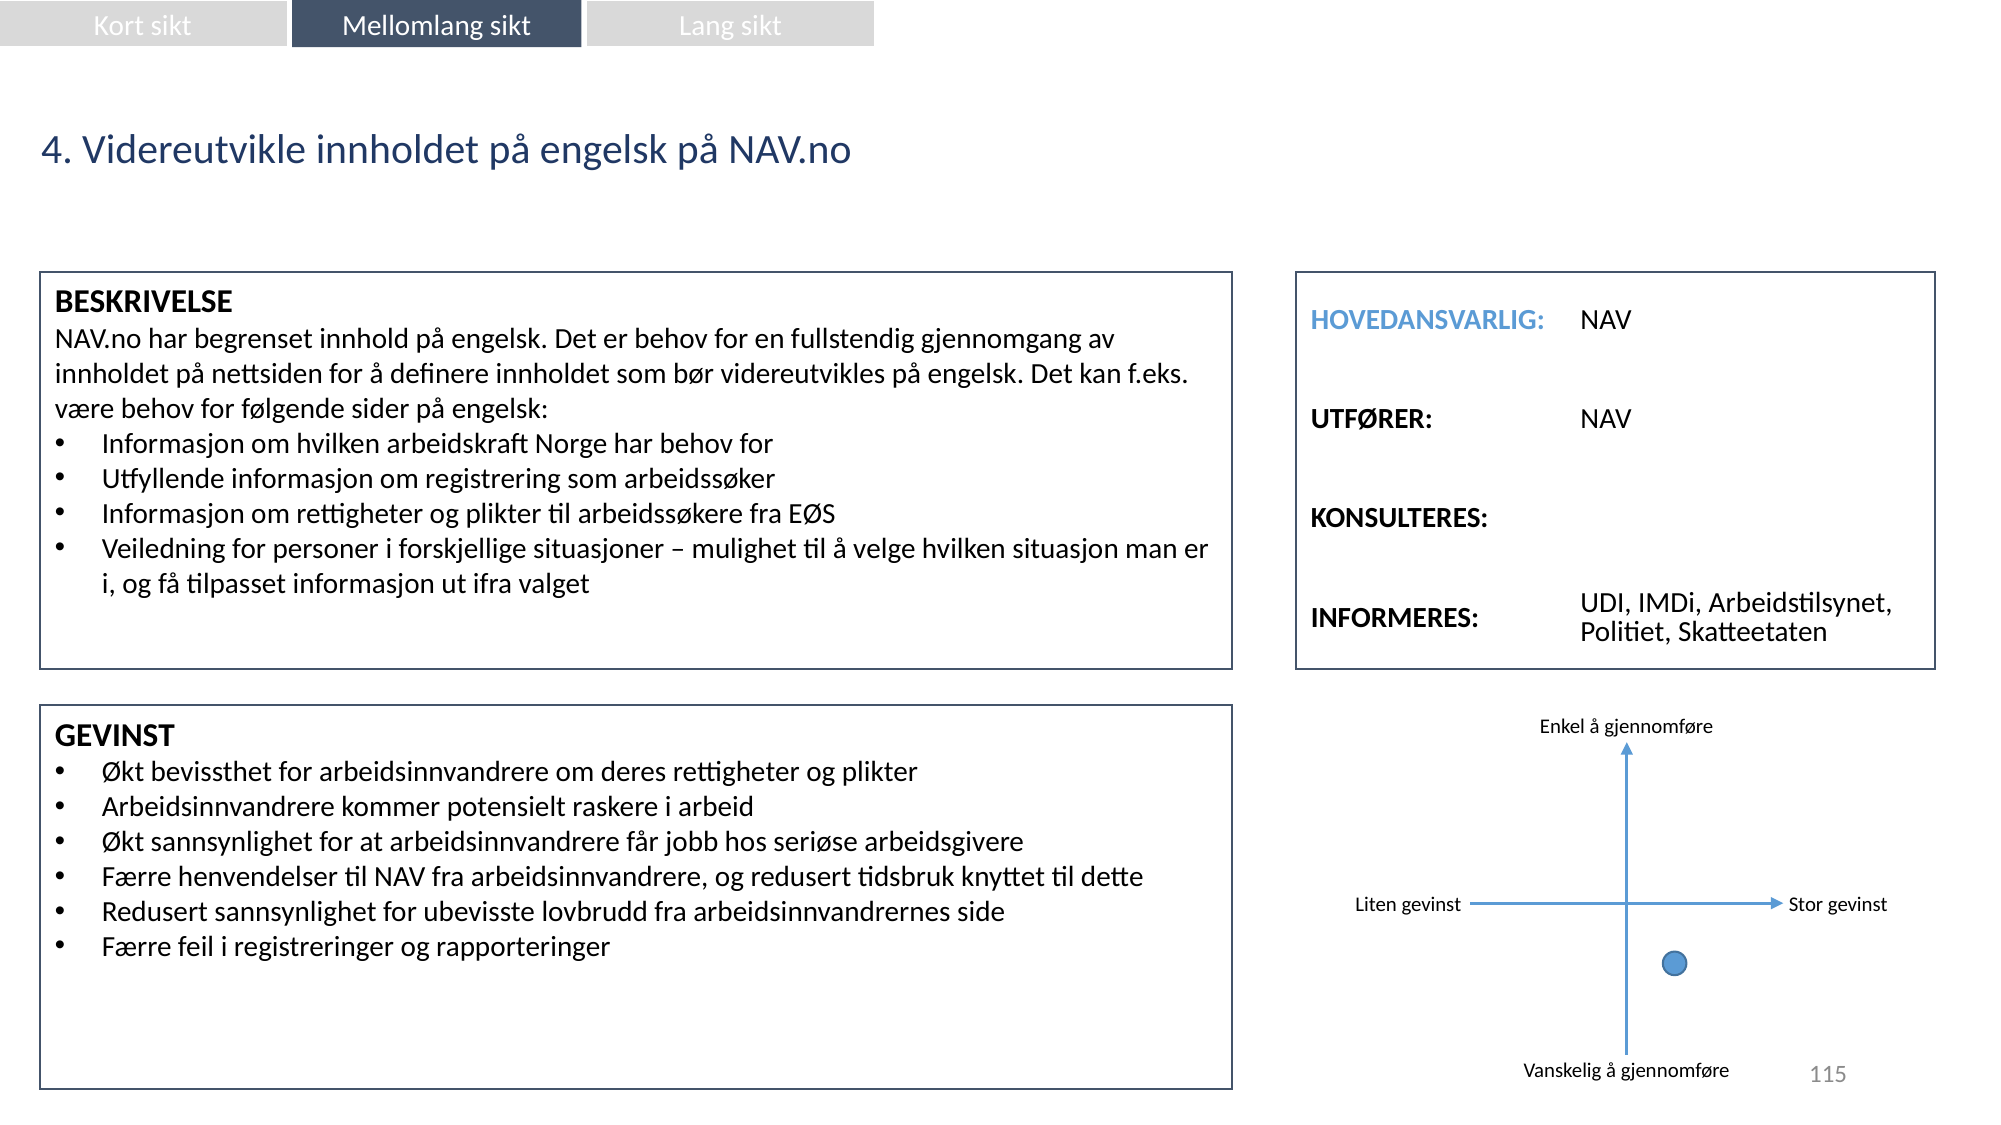

Kort sikt
Mellomlang sikt
Lang sikt
4. Videreutvikle innholdet på engelsk på NAV.no
| HOVEDANSVARLIG: | NAV |
| --- | --- |
| UTFØRER: | NAV |
| KONSULTERES: |  |
| INFORMERES: | UDI, IMDi, Arbeidstilsynet, Politiet, Skatteetaten |
BESKRIVELSE
NAV.no har begrenset innhold på engelsk. Det er behov for en fullstendig gjennomgang av innholdet på nettsiden for å definere innholdet som bør videreutvikles på engelsk. Det kan f.eks. være behov for følgende sider på engelsk:
Informasjon om hvilken arbeidskraft Norge har behov for
Utfyllende informasjon om registrering som arbeidssøker
Informasjon om rettigheter og plikter til arbeidssøkere fra EØS
Veiledning for personer i forskjellige situasjoner – mulighet til å velge hvilken situasjon man er i, og få tilpasset informasjon ut ifra valget

Enkel å gjennomføre
GEVINST
Økt bevissthet for arbeidsinnvandrere om deres rettigheter og plikter
Arbeidsinnvandrere kommer potensielt raskere i arbeid
Økt sannsynlighet for at arbeidsinnvandrere får jobb hos seriøse arbeidsgivere
Færre henvendelser til NAV fra arbeidsinnvandrere, og redusert tidsbruk knyttet til dette
Redusert sannsynlighet for ubevisste lovbrudd fra arbeidsinnvandrernes side
Færre feil i registreringer og rapporteringer
Liten gevinst
Stor gevinst

115
Vanskelig å gjennomføre